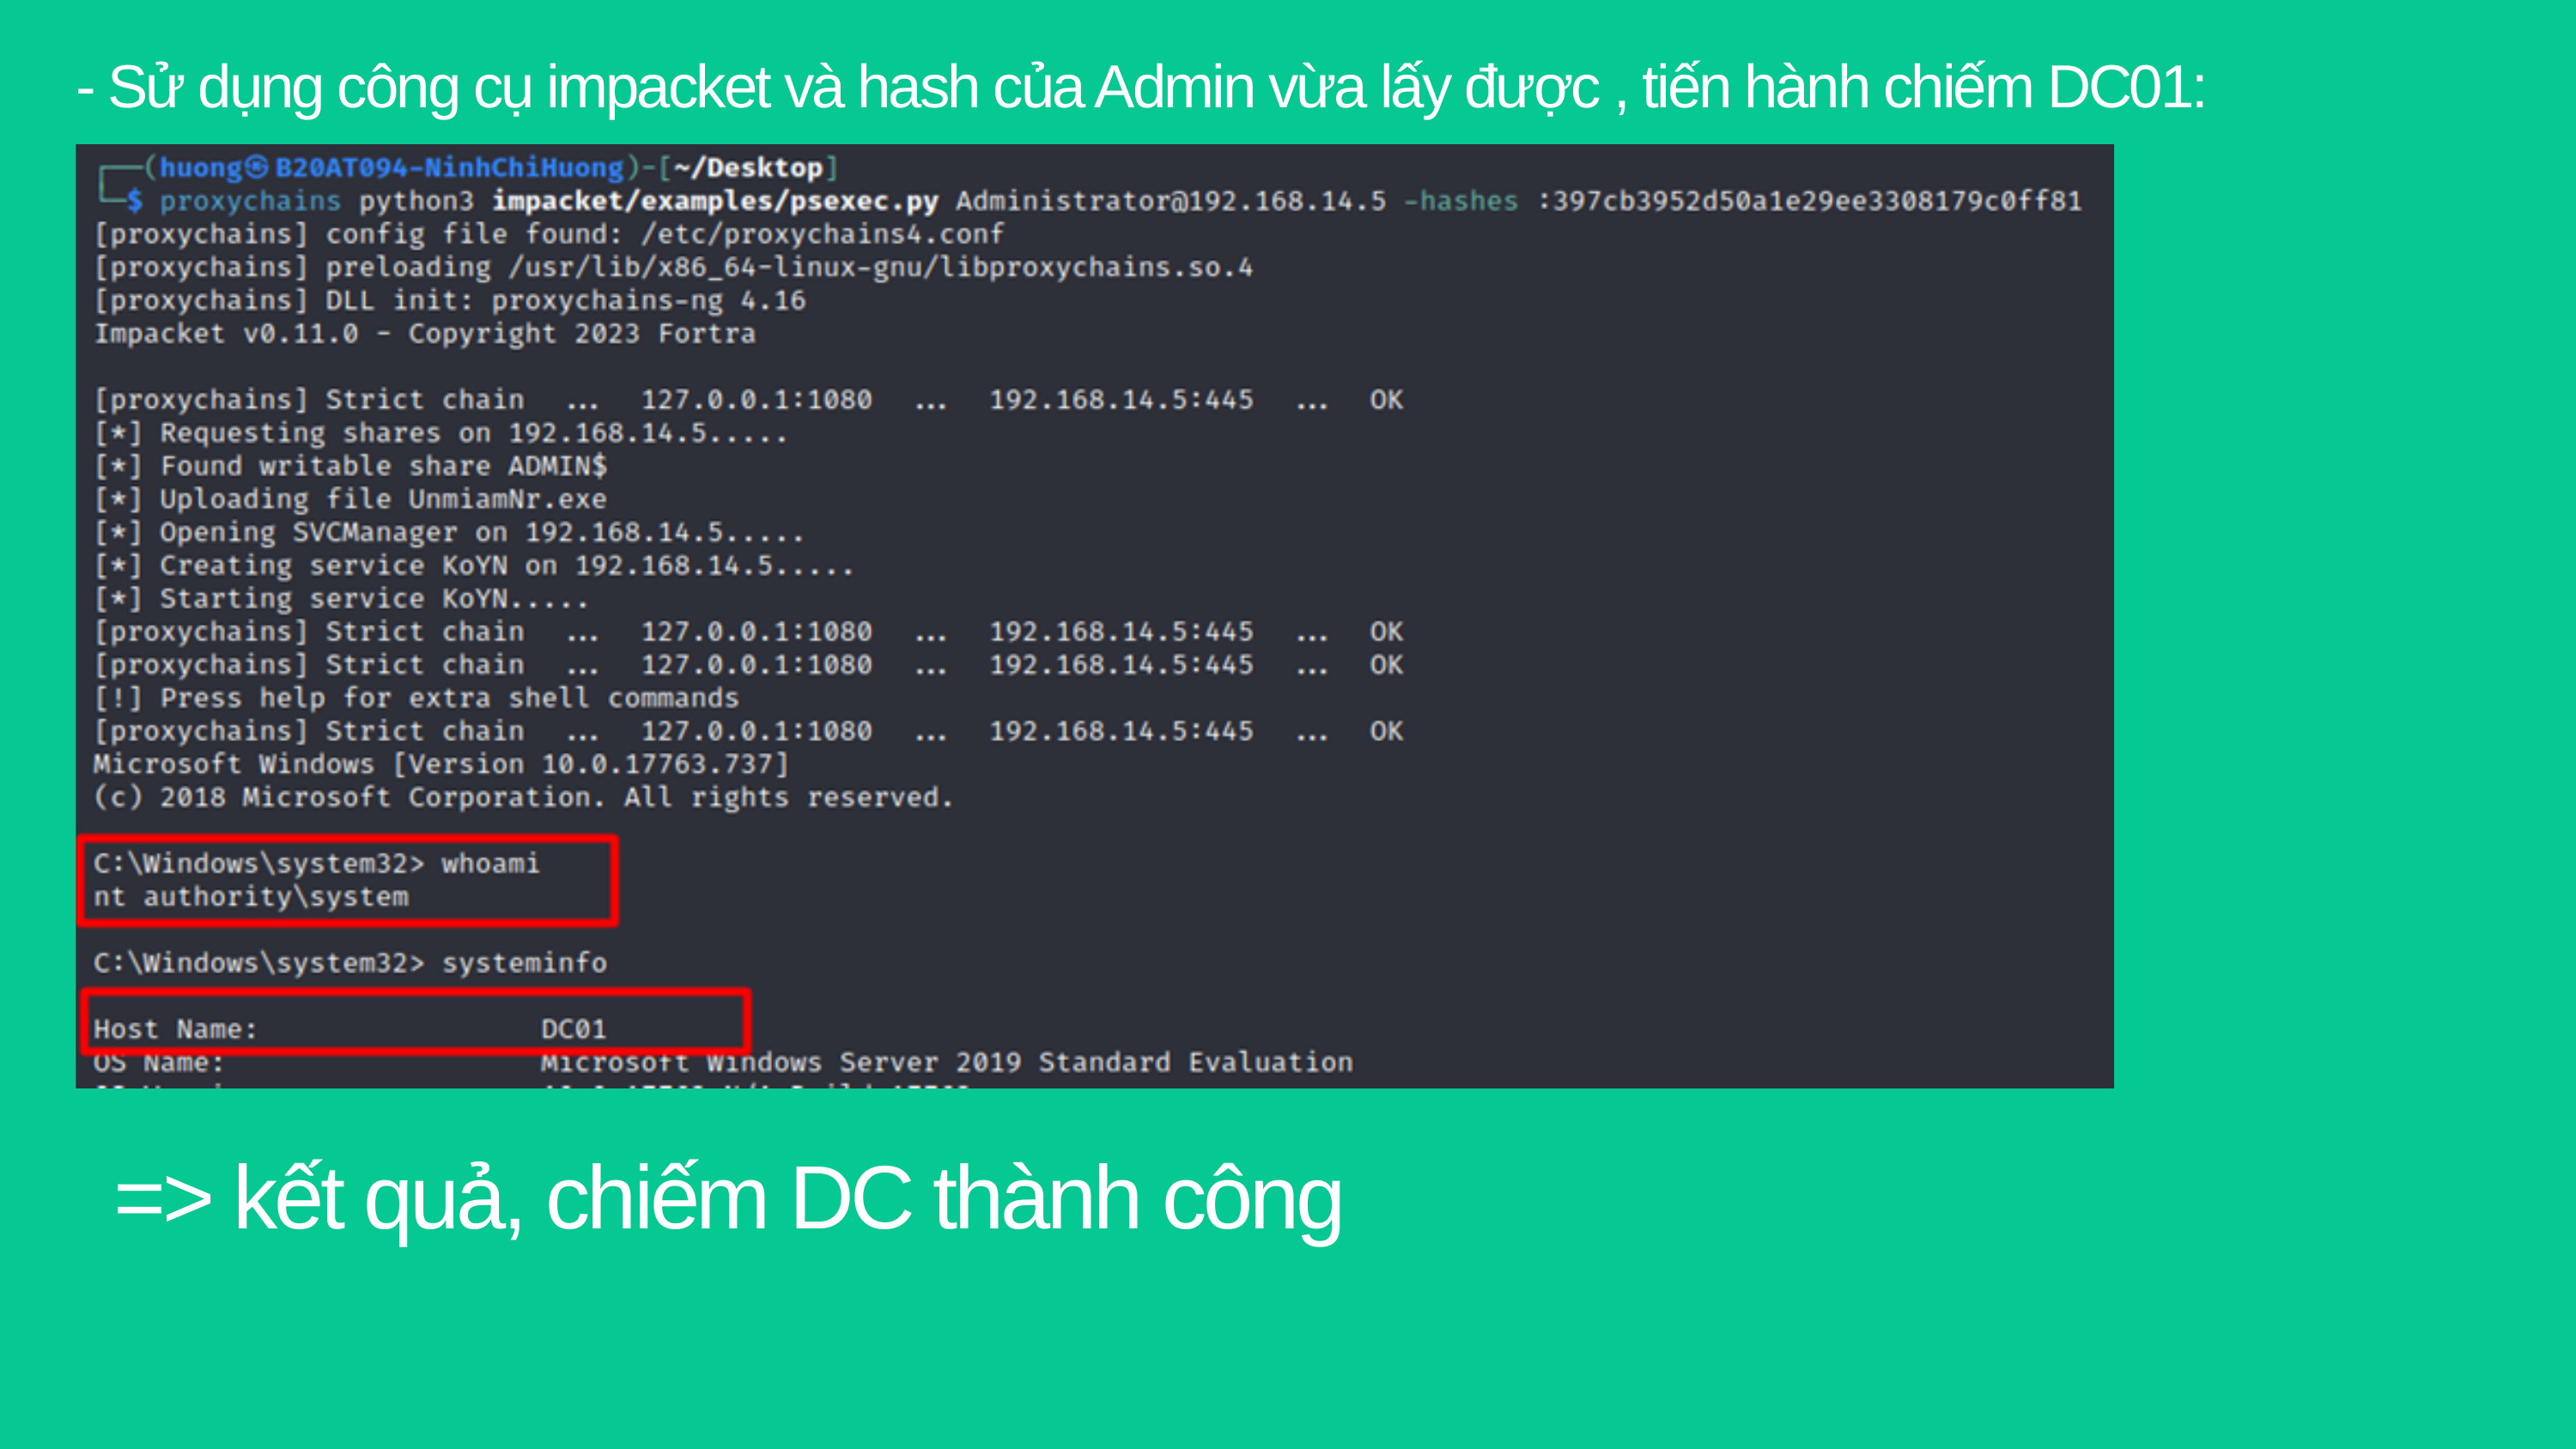

- Sử dụng công cụ impacket và hash của Admin vừa lấy được , tiến hành chiếm DC01:

=> kết quả, chiếm DC thành công